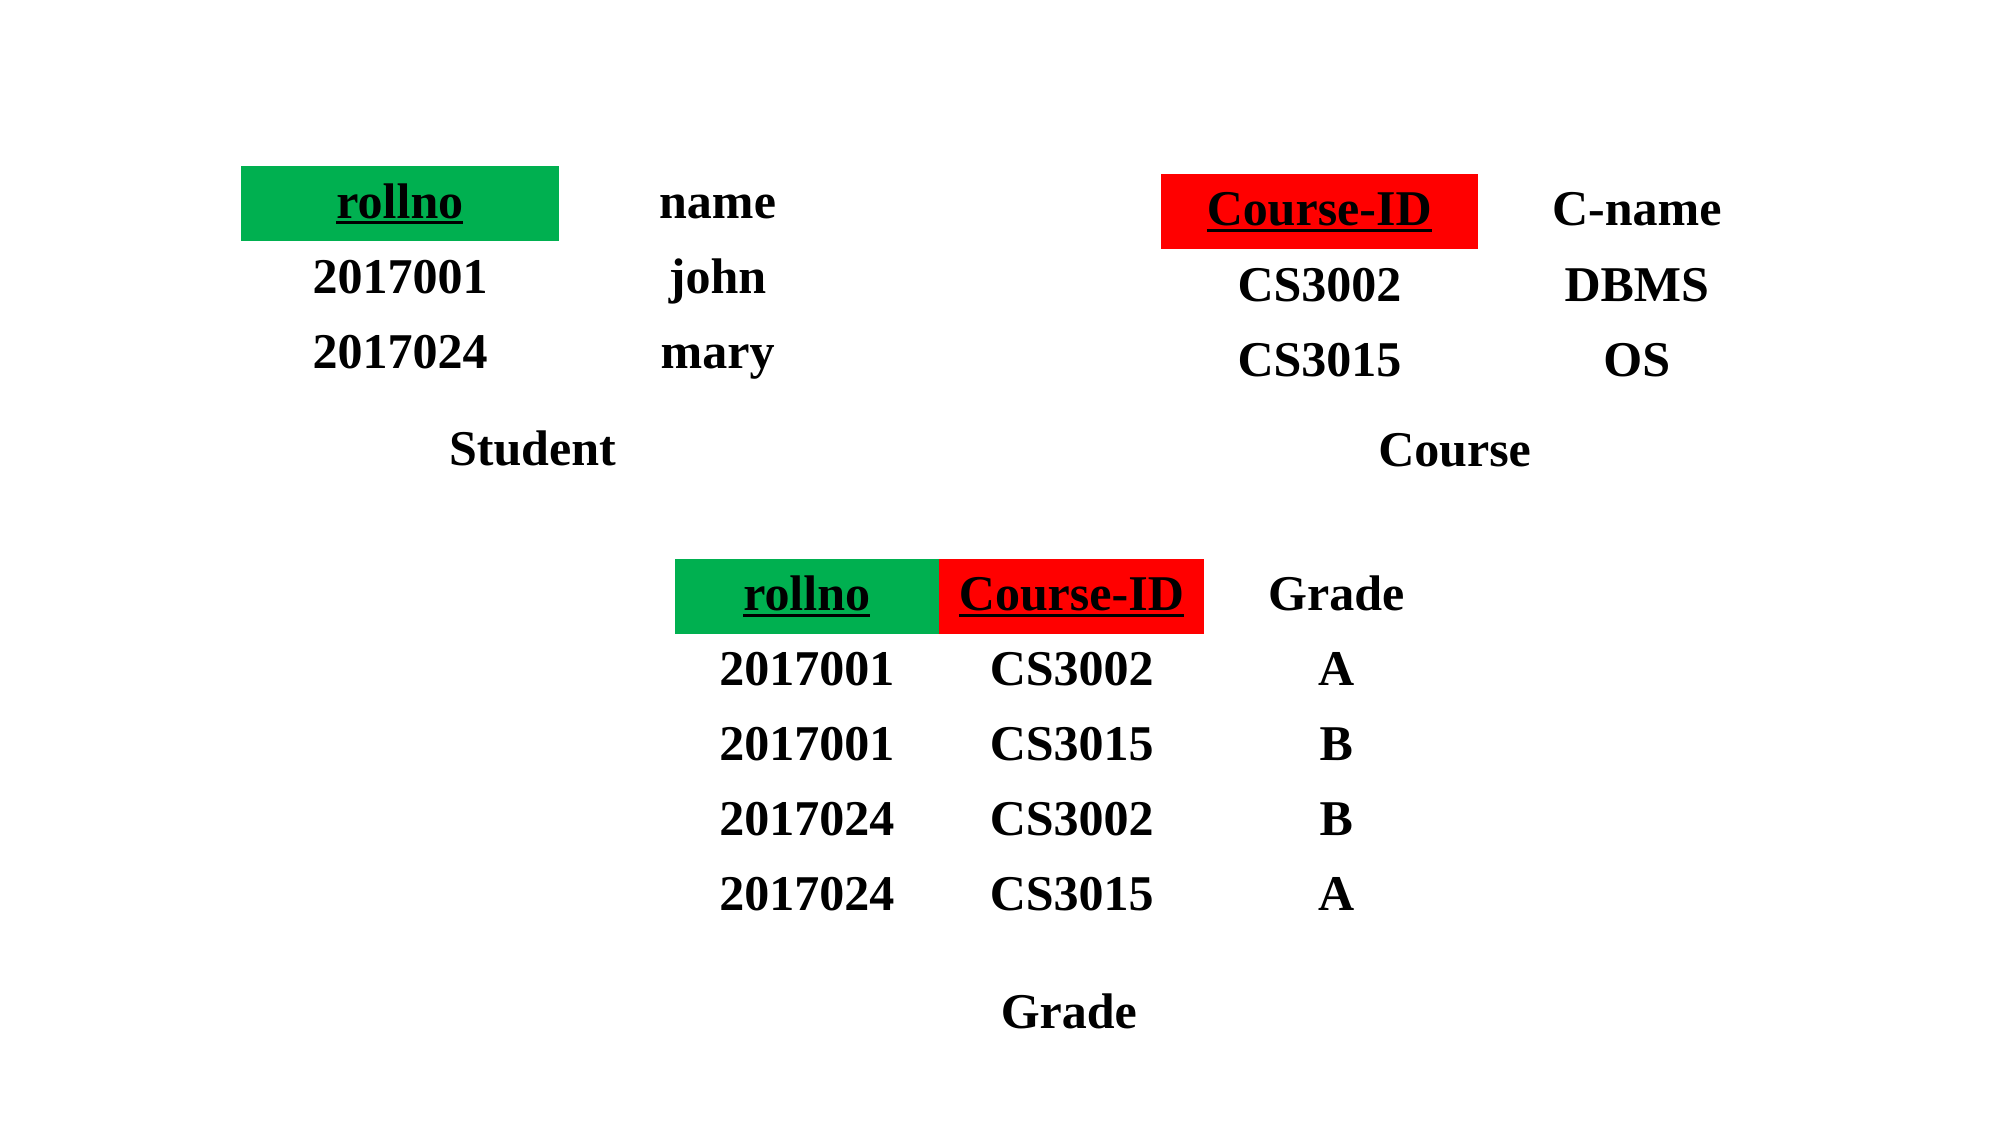

| rollno | name |
| --- | --- |
| 2017001 | john |
| 2017024 | mary |
| Course-ID | C-name |
| --- | --- |
| CS3002 | DBMS |
| CS3015 | OS |
Student
Course
| rollno | Course-ID | Grade |
| --- | --- | --- |
| 2017001 | CS3002 | A |
| 2017001 | CS3015 | B |
| 2017024 | CS3002 | B |
| --- | --- | --- |
| 2017024 | CS3015 | A |
Grade